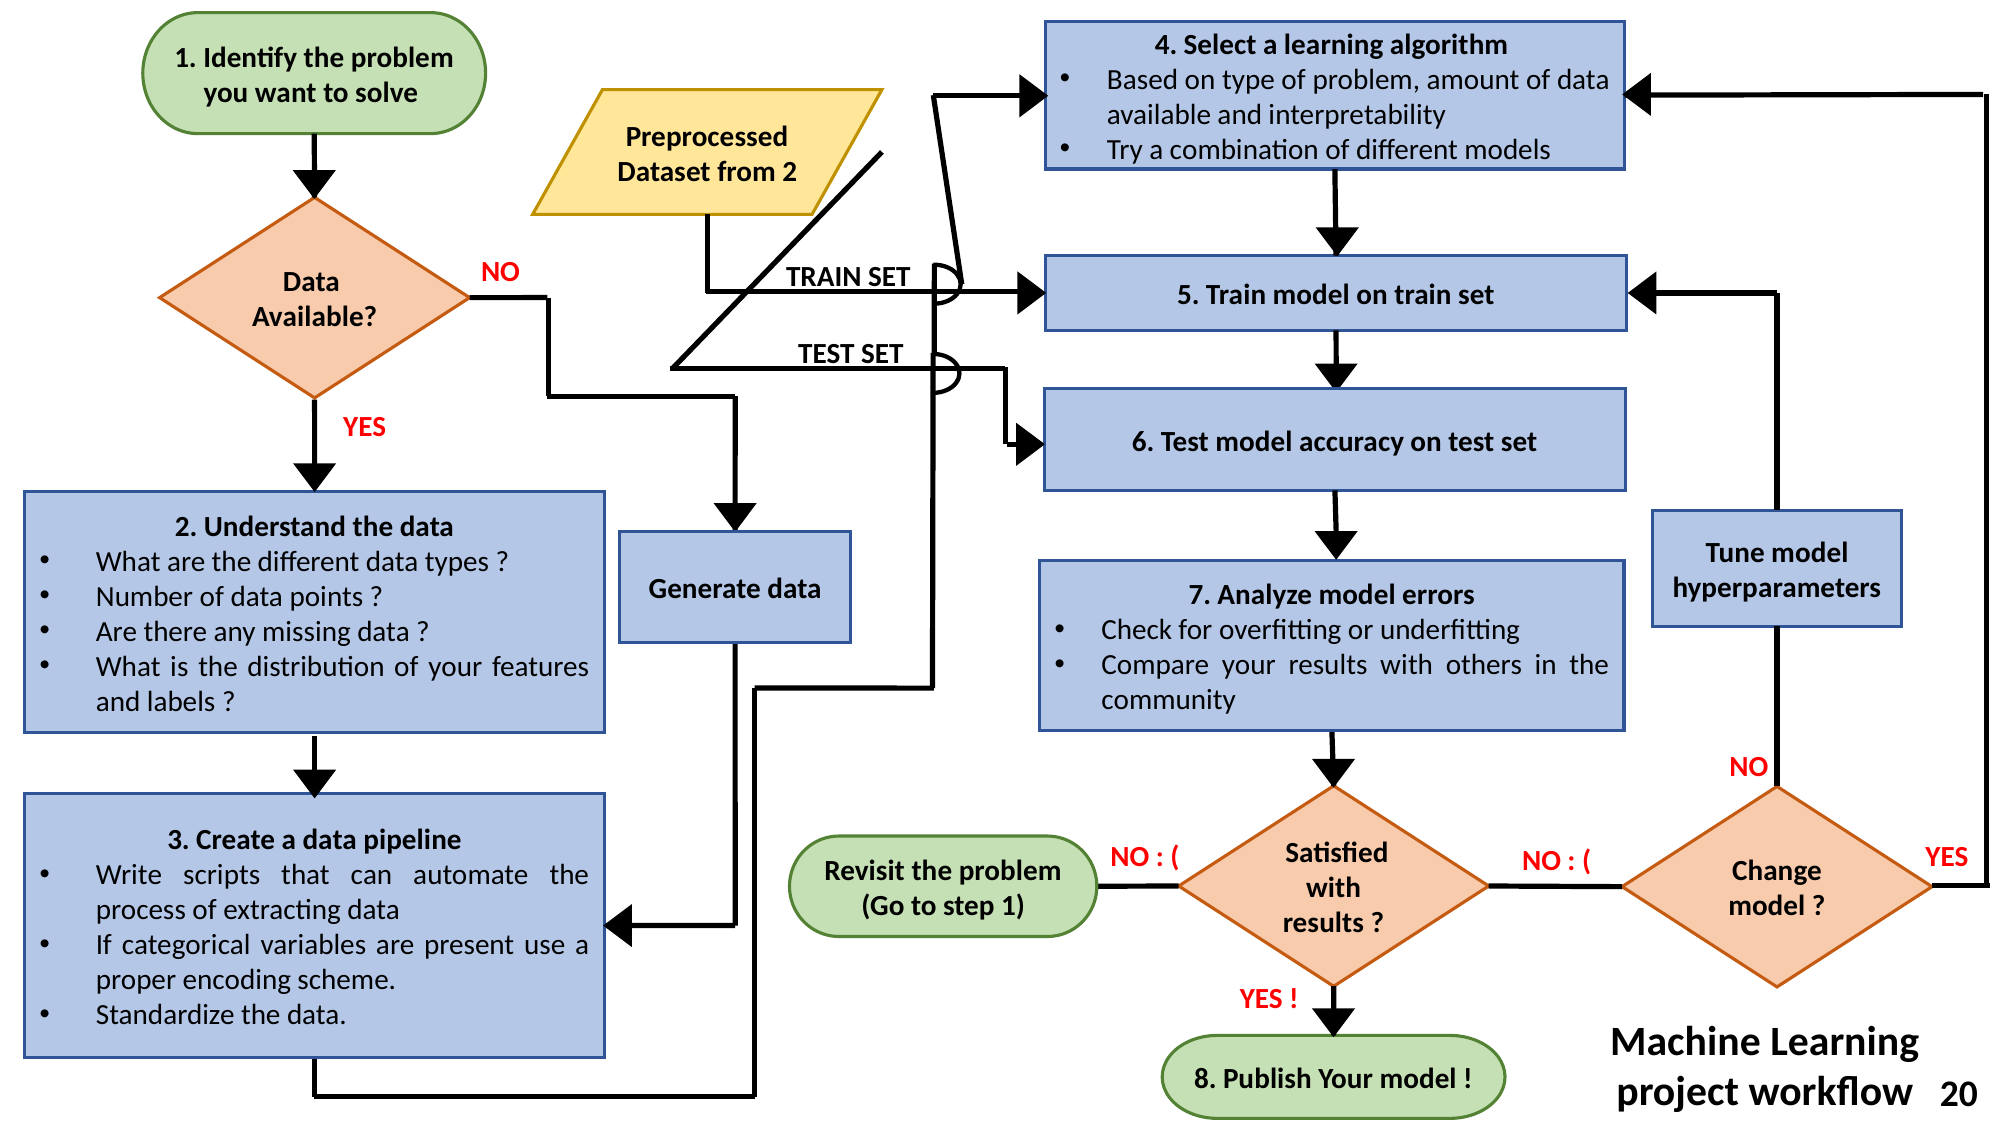

1. Identify the problem you want to solve
4. Select a learning algorithm
Based on type of problem, amount of data available and interpretability
Try a combination of different models

Preprocessed Dataset from 2

Data
Available?

NO
TRAIN SET
5. Train model on train set

TEST SET

6. Test model accuracy on test set
YES

2. Understand the data
What are the different data types ?
Number of data points ?
Are there any missing data ?
What is the distribution of your features and labels ?

Tune model hyperparameters
Generate data

7. Analyze model errors
Check for overfitting or underfitting
Compare your results with others in the community
NO

 Satisfied with results ?
Change model ?
3. Create a data pipeline
Write scripts that can automate the process of extracting data
If categorical variables are present use a proper encoding scheme.
Standardize the data.
YES
NO : (
NO : (
Revisit the problem (Go to step 1)

YES !
Machine Learning project workflow

8. Publish Your model !
20